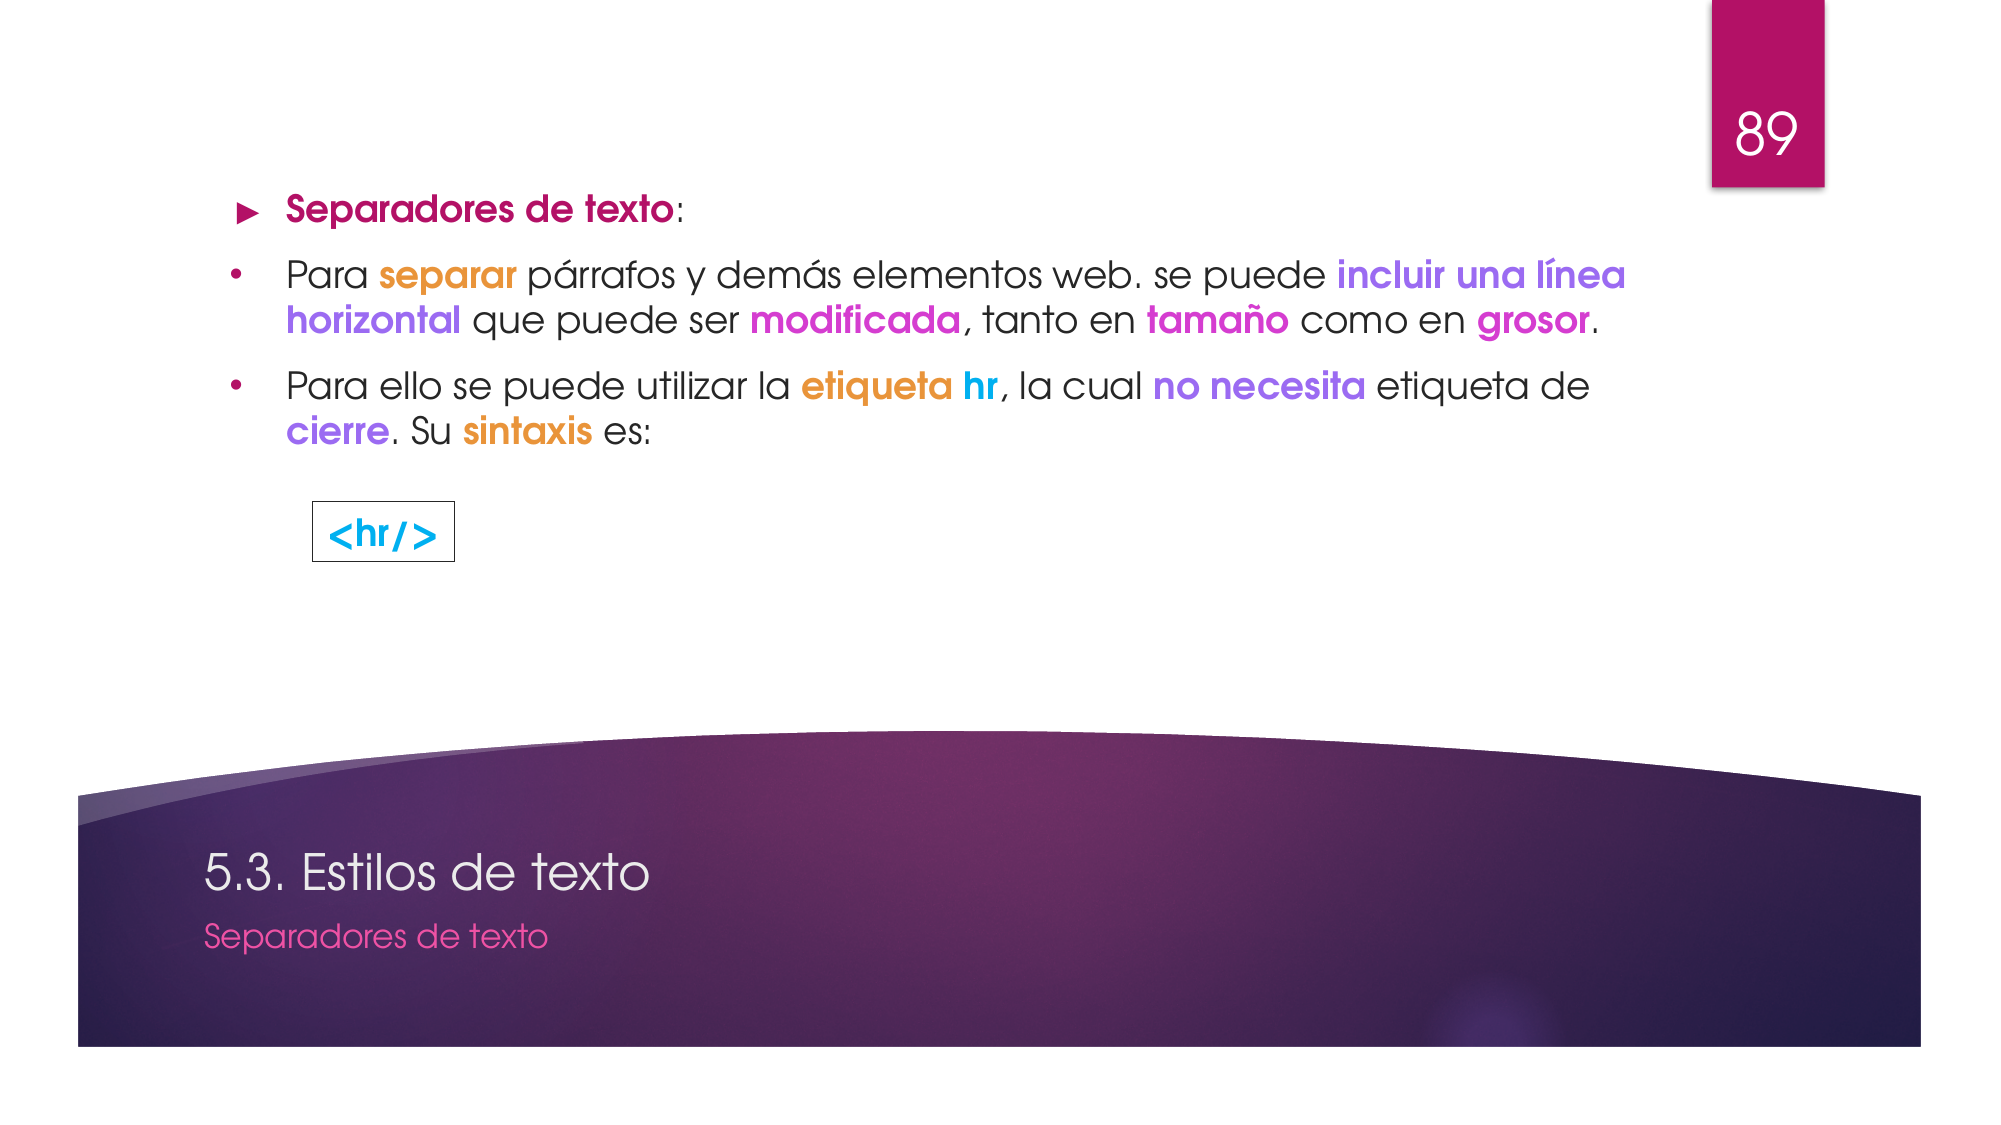

89
Separadores de texto:
Para separar párrafos y demás elementos web. se puede incluir una línea horizontal que puede ser modificada, tanto en tamaño como en grosor.
Para ello se puede utilizar la etiqueta hr, la cual no necesita etiqueta de cierre. Su sintaxis es:

<hr/>
# 5.3. Estilos de texto
Separadores de texto